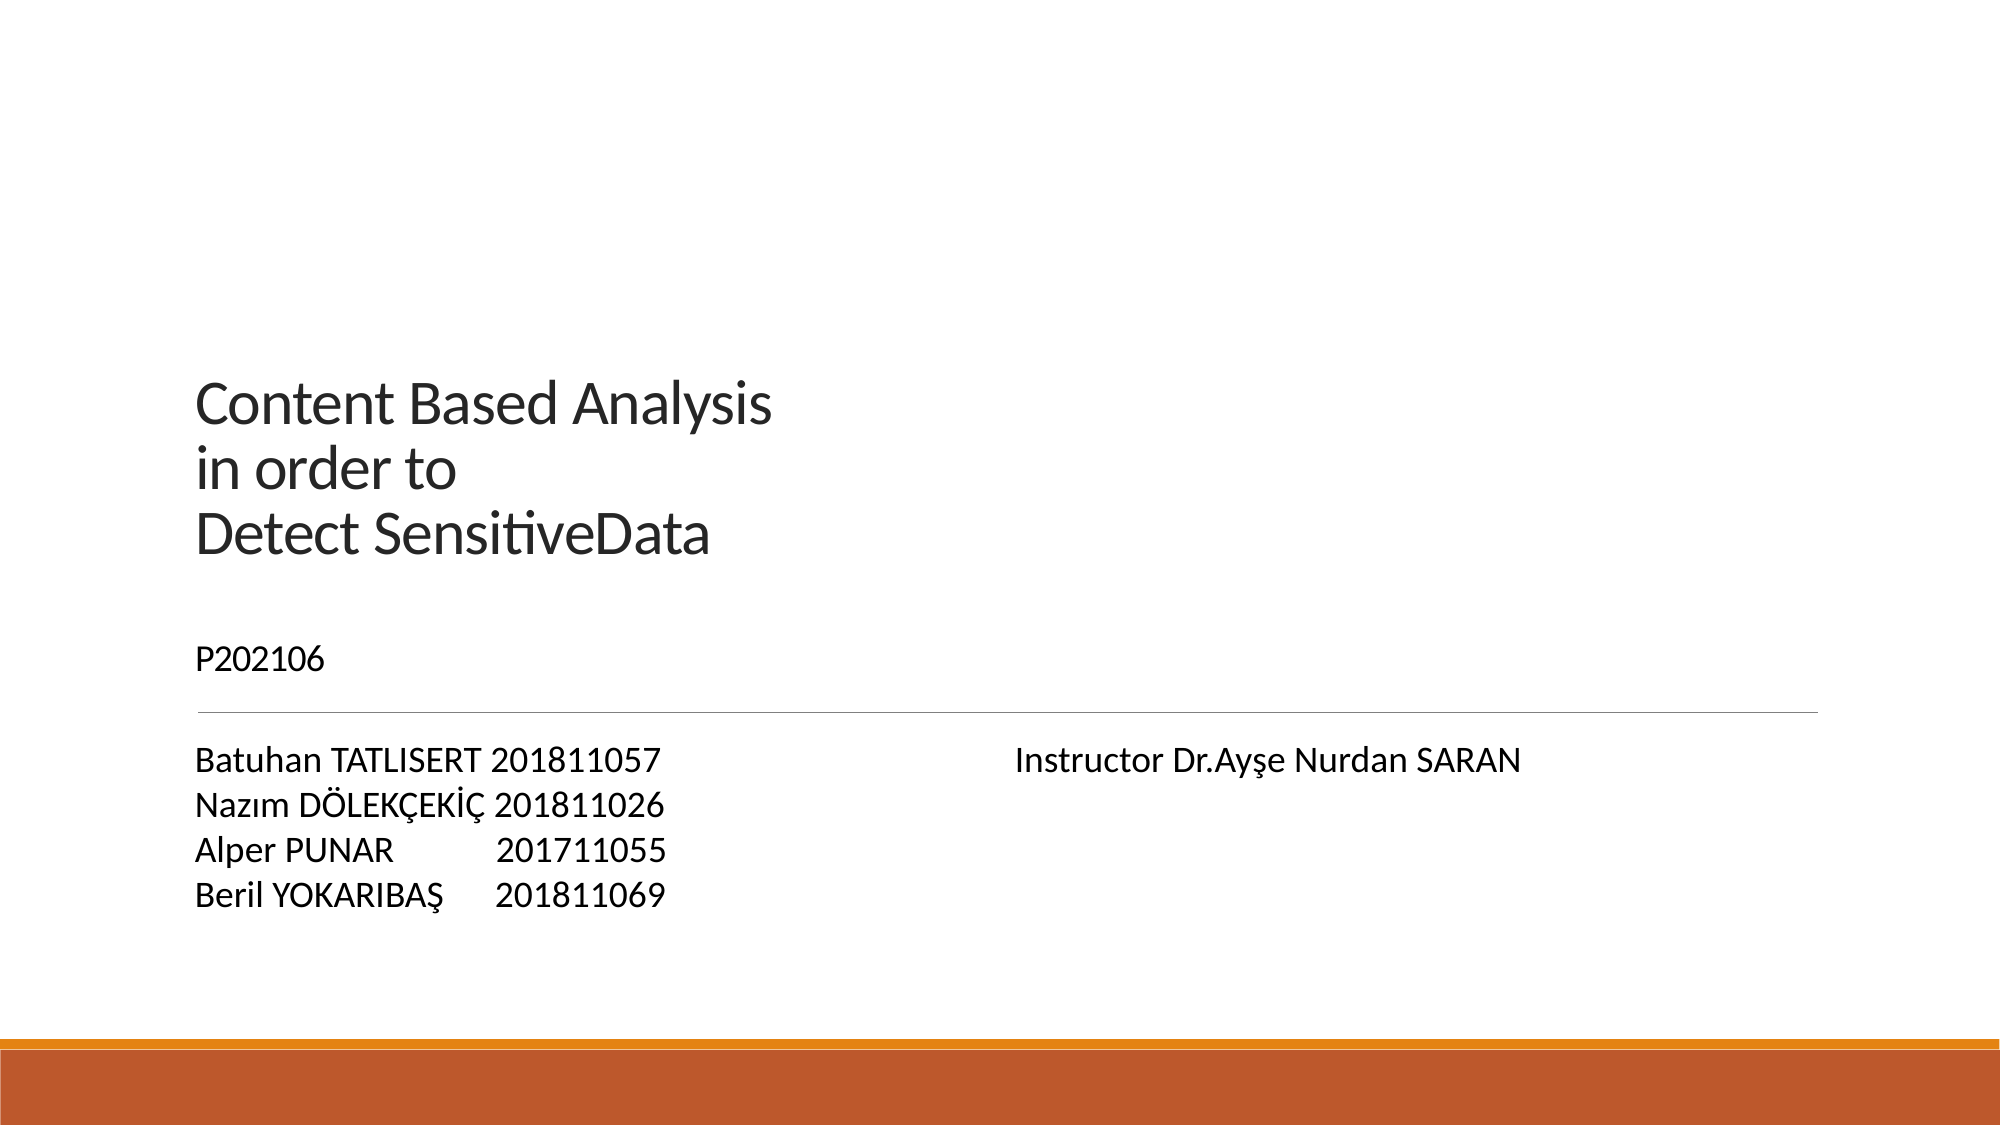

# Content Based Analysis in order to Detect SensitiveData P202106
Batuhan TATLISERT 201811057
Nazım DÖLEKÇEKİÇ 201811026
Alper PUNAR            201711055
Beril YOKARIBAŞ      201811069

Instructor Dr.Ayşe Nurdan SARAN